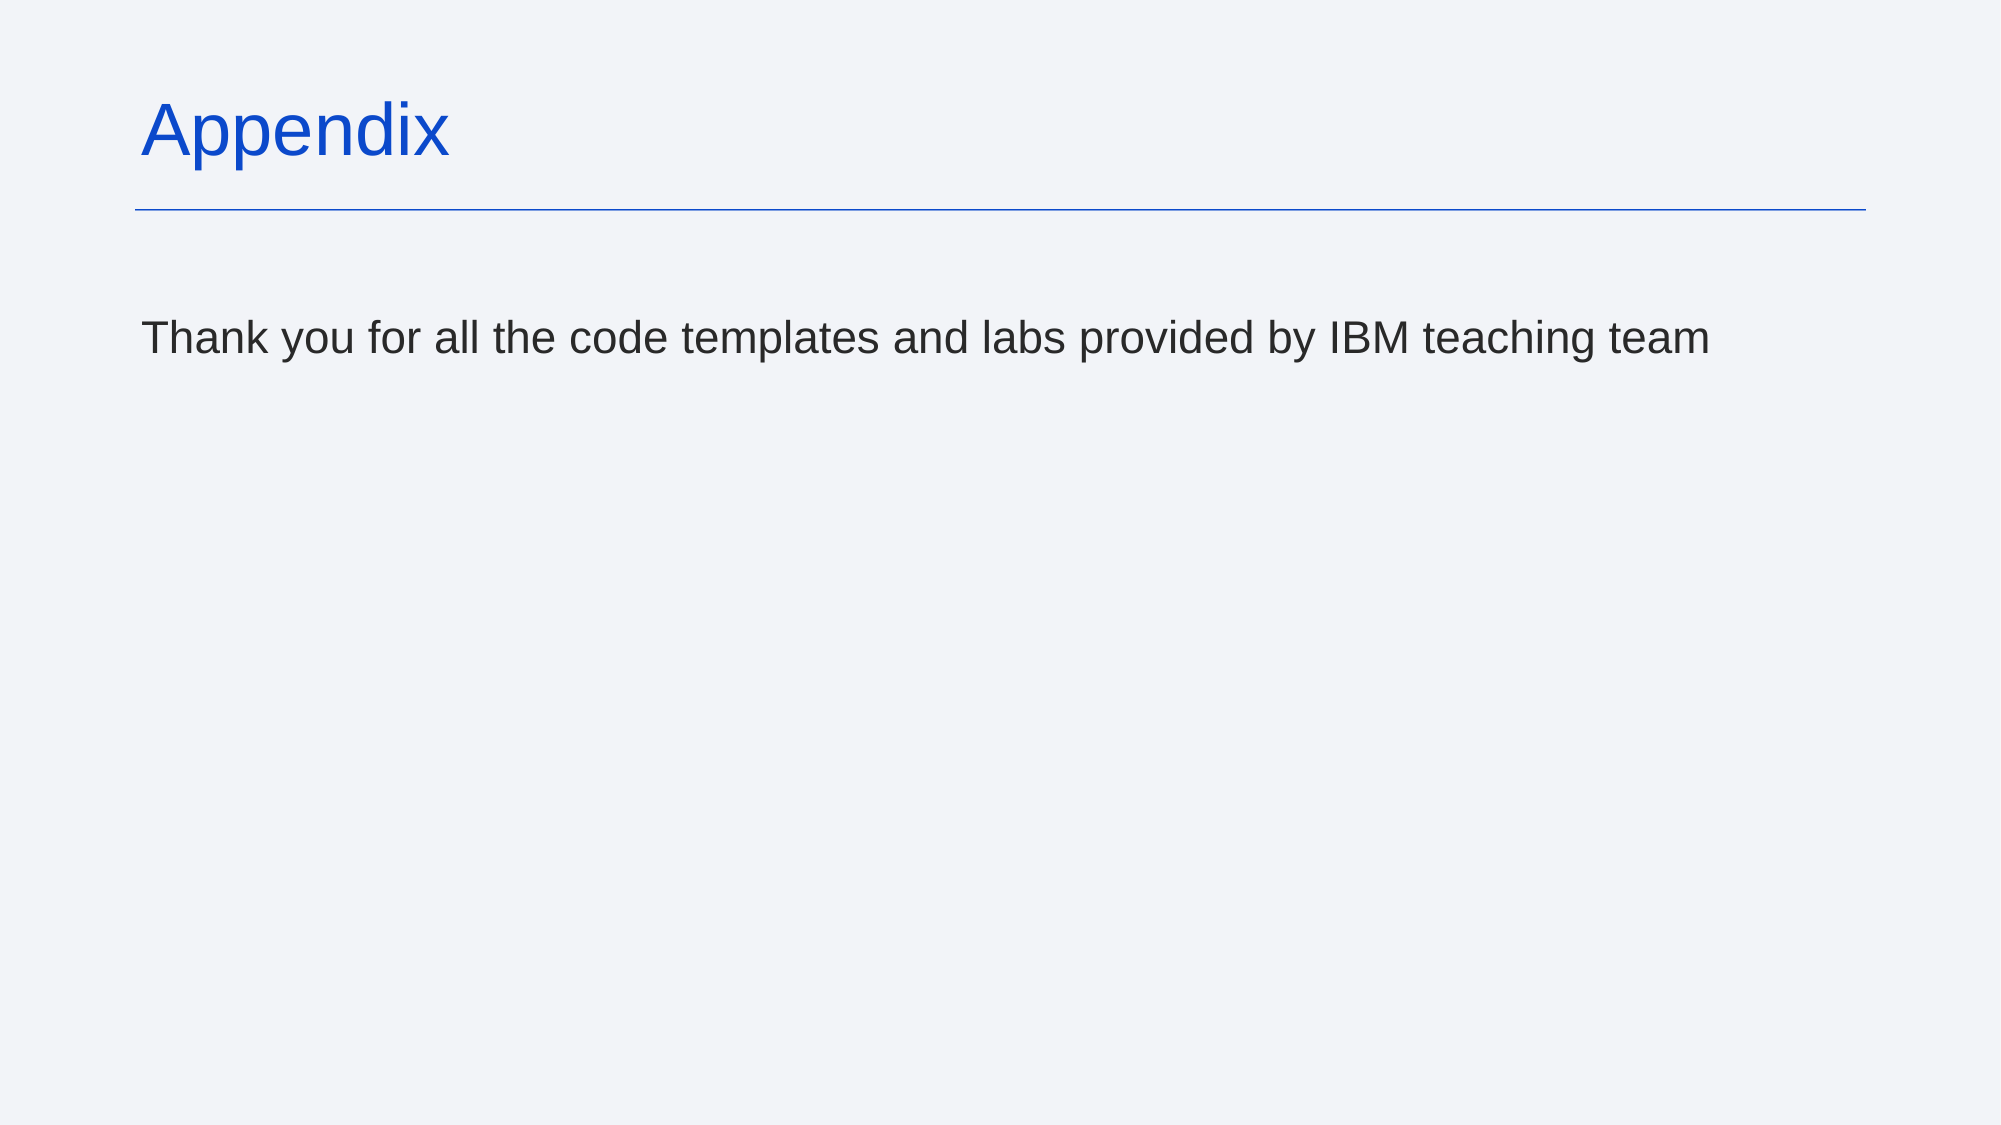

Appendix
Thank you for all the code templates and labs provided by IBM teaching team
46